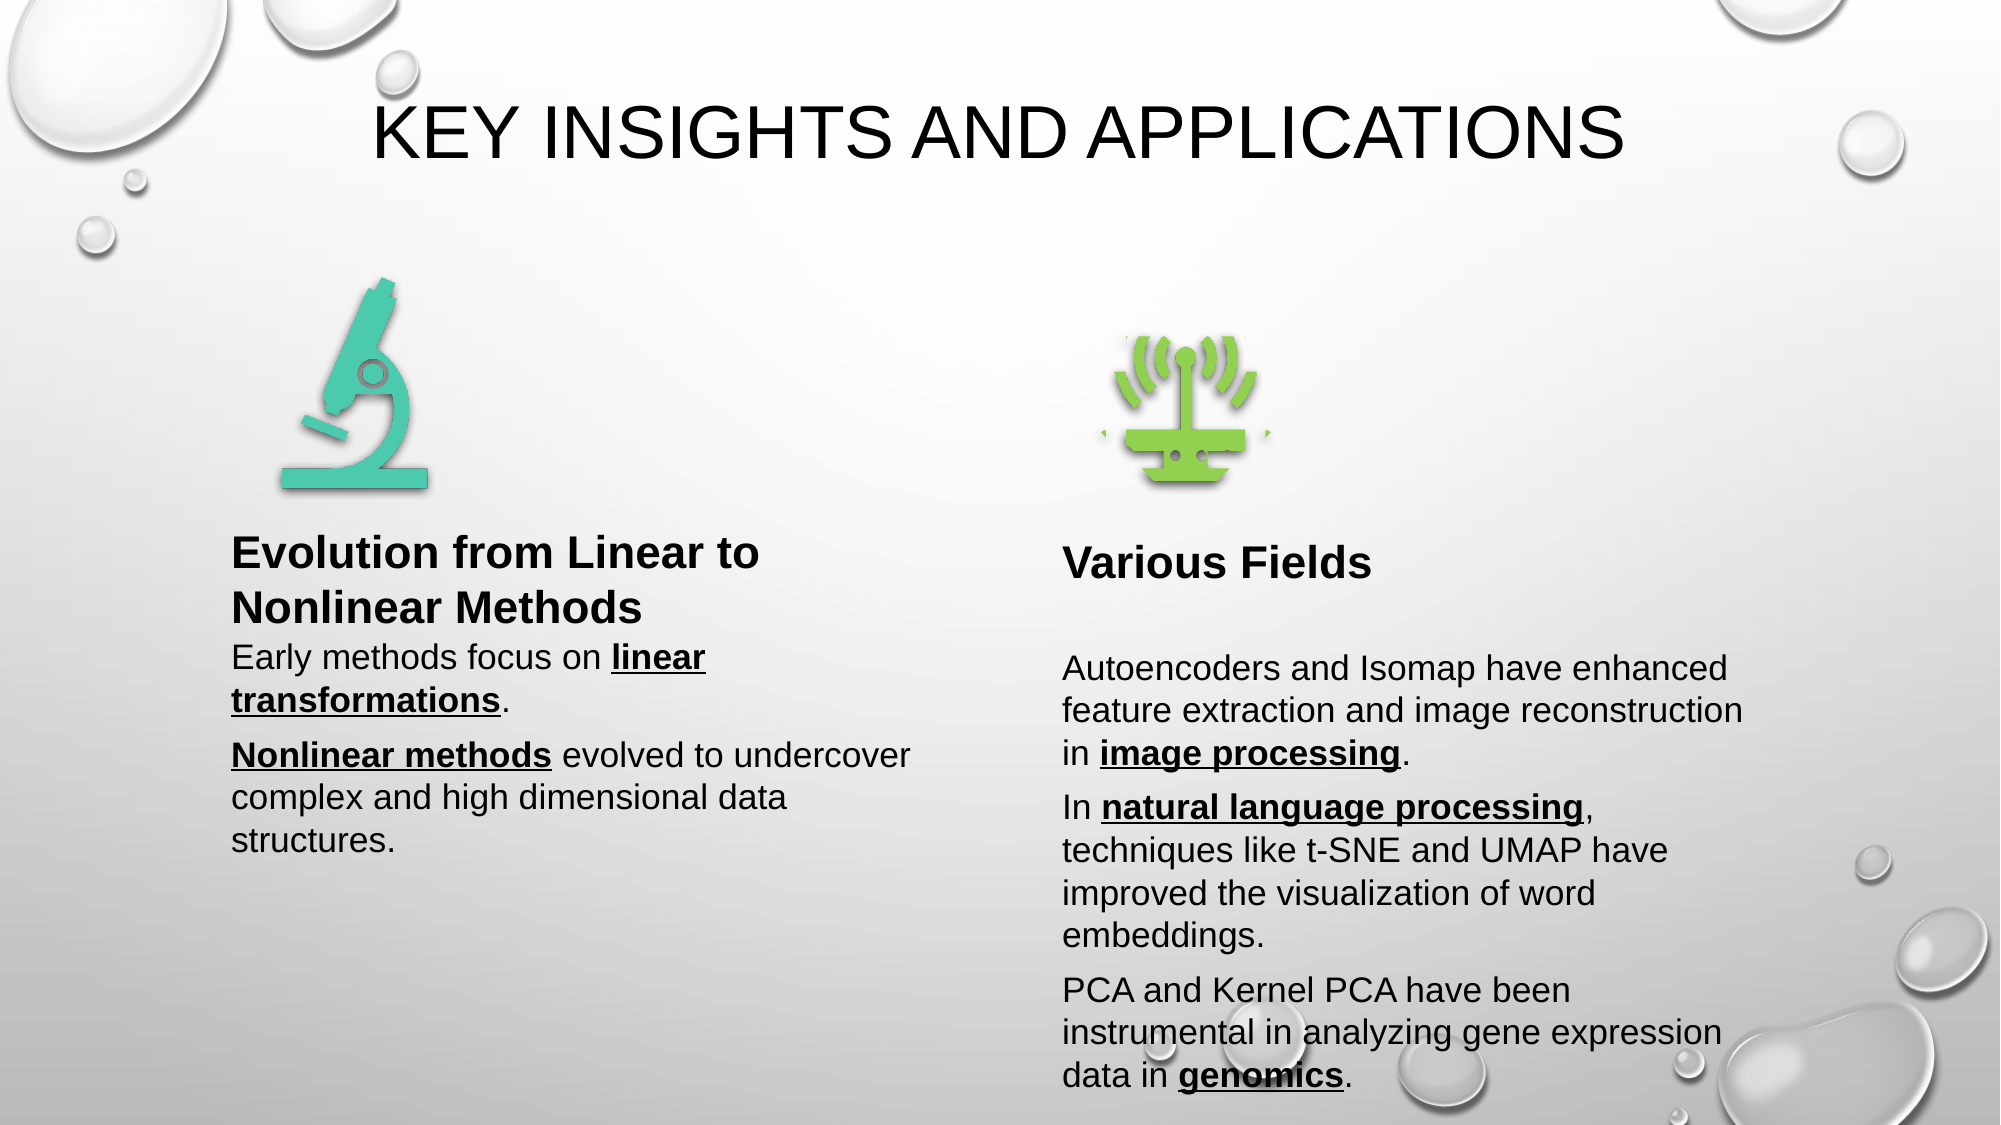

# Key Insights and Applications
Evolution from Linear to Nonlinear Methods
Early methods focus on linear transformations.
Nonlinear methods evolved to undercover complex and high dimensional data structures.
Various Fields
Autoencoders and Isomap have enhanced feature extraction and image reconstruction in image processing.
In natural language processing, techniques like t-SNE and UMAP have improved the visualization of word embeddings.
PCA and Kernel PCA have been instrumental in analyzing gene expression data in genomics.